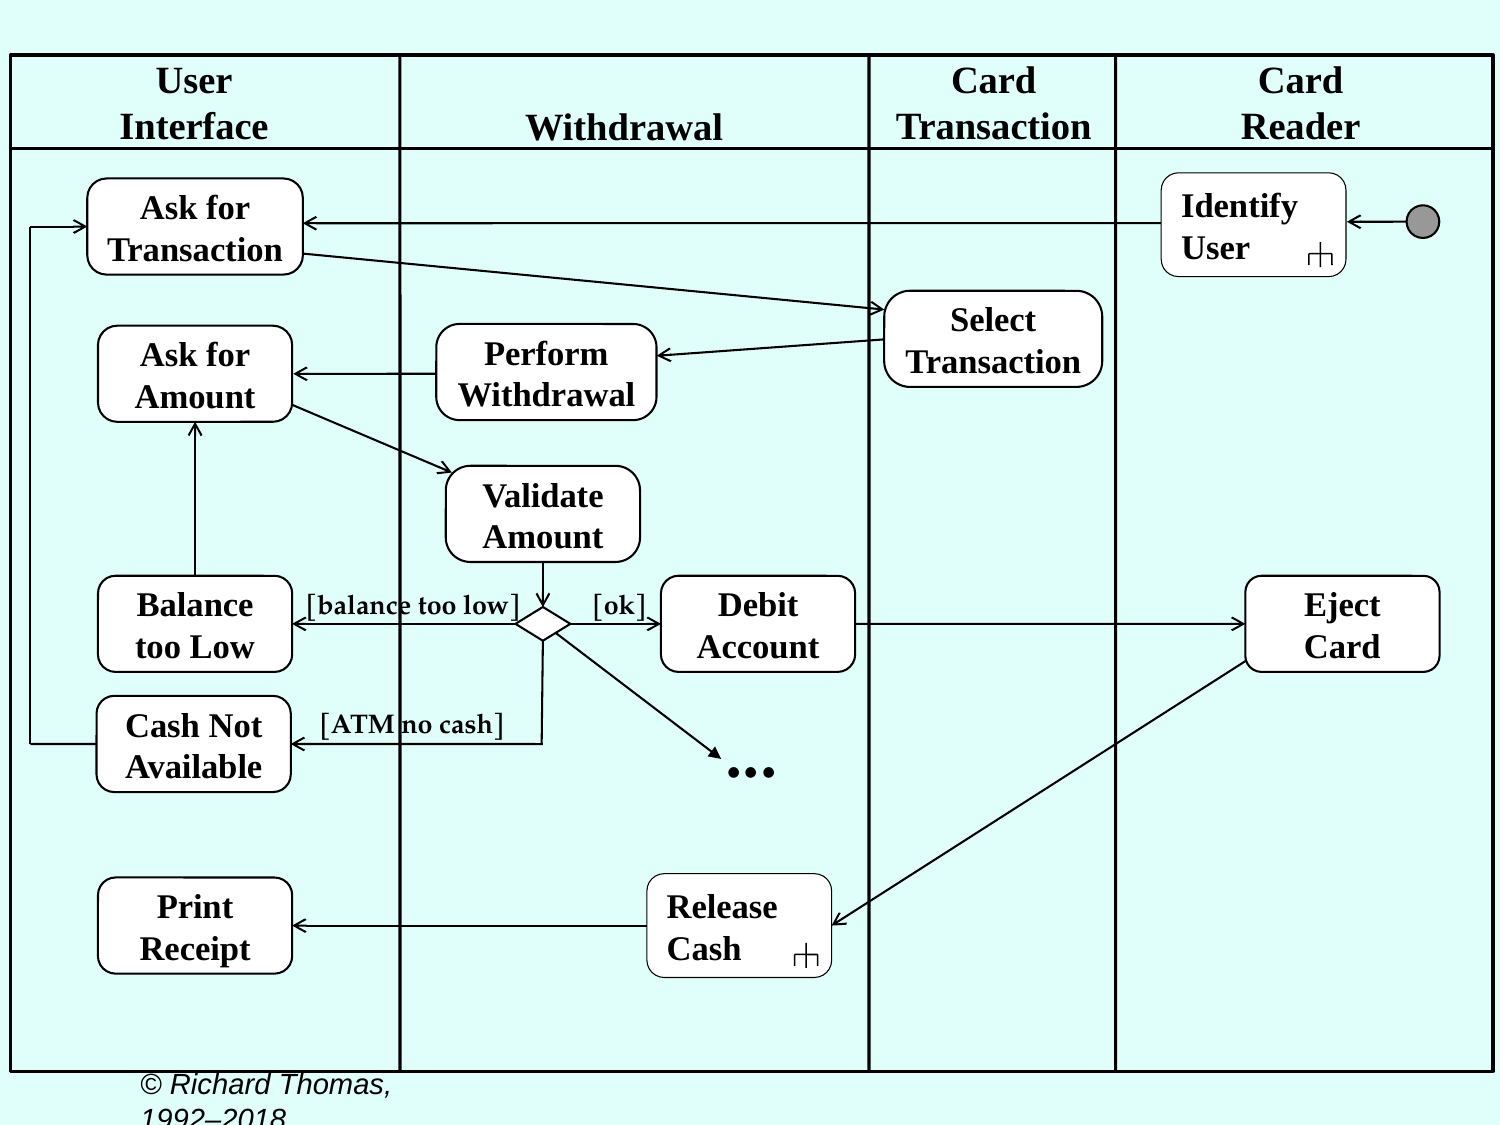

User
Interface
Card
Transaction
Card
Reader

Withdrawal
Identify User

Ask for
Transaction

Select
Transaction
Perform
Withdrawal
Ask for
Amount

Validate
Amount
Balance too Low
Debit Account
Eject
Card
[ok]
[balance too low]

Cash Not Available
[ATM no cash]
...
Release Cash

Print Receipt
© Richard Thomas, 1992–2018